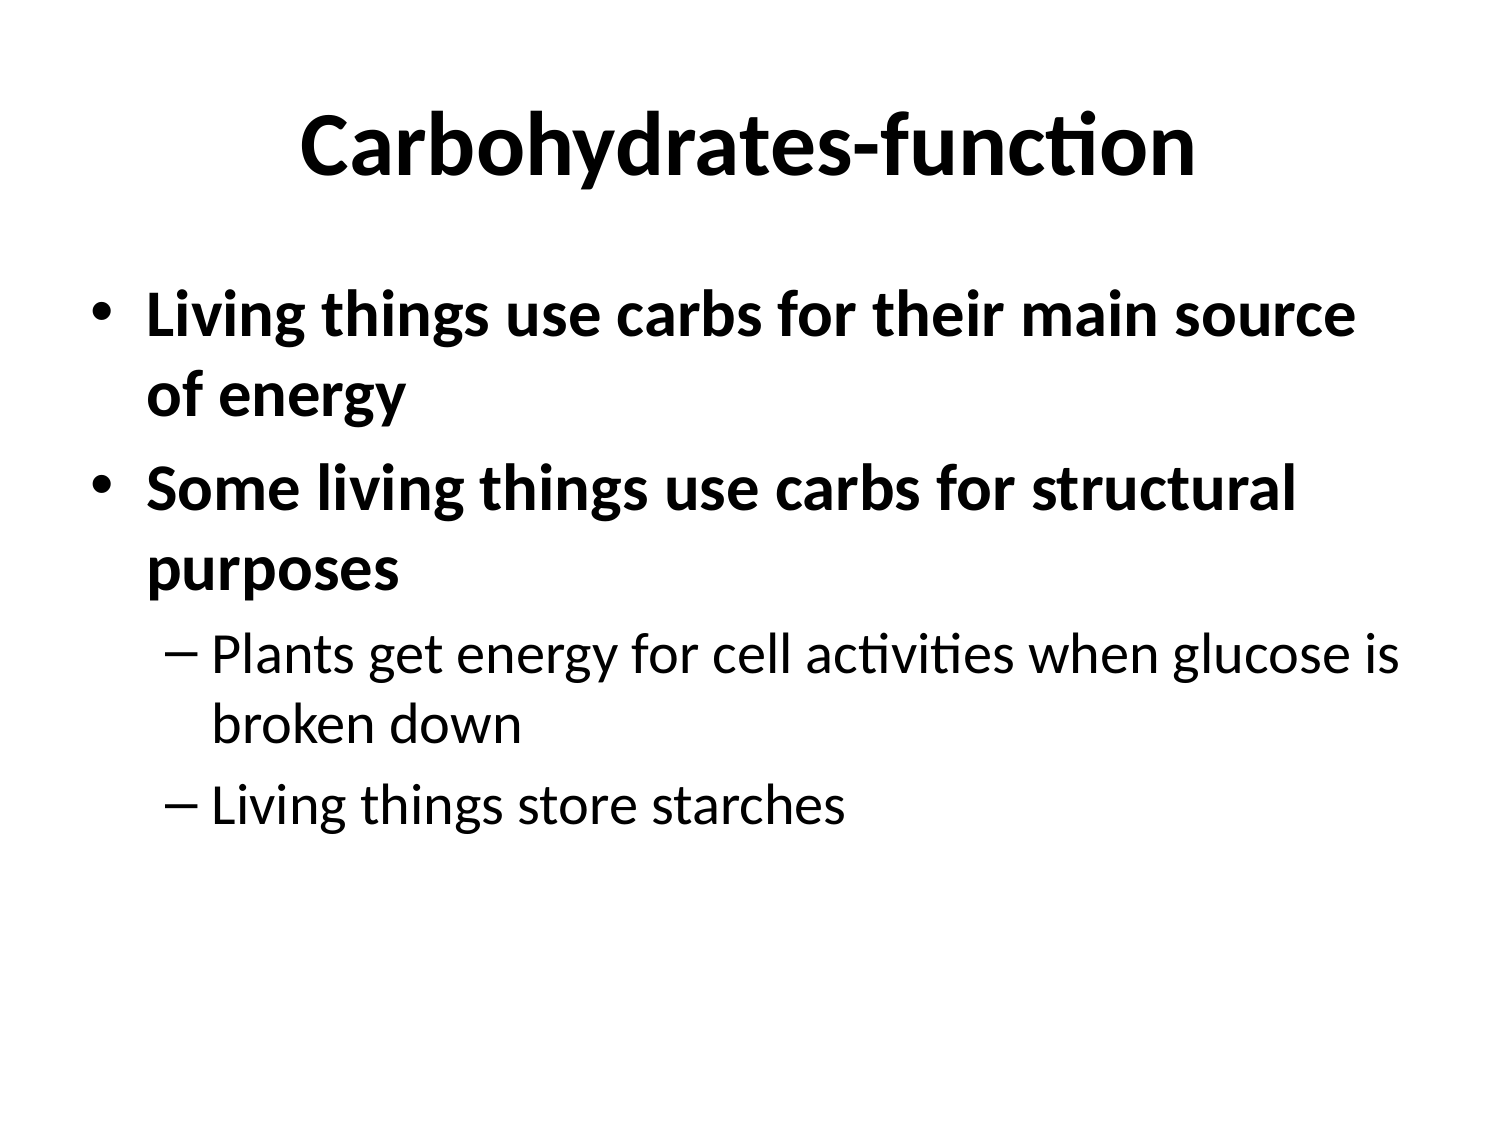

# Carbohydrates-function
Living things use carbs for their main source of energy
Some living things use carbs for structural purposes
Plants get energy for cell activities when glucose is broken down
Living things store starches